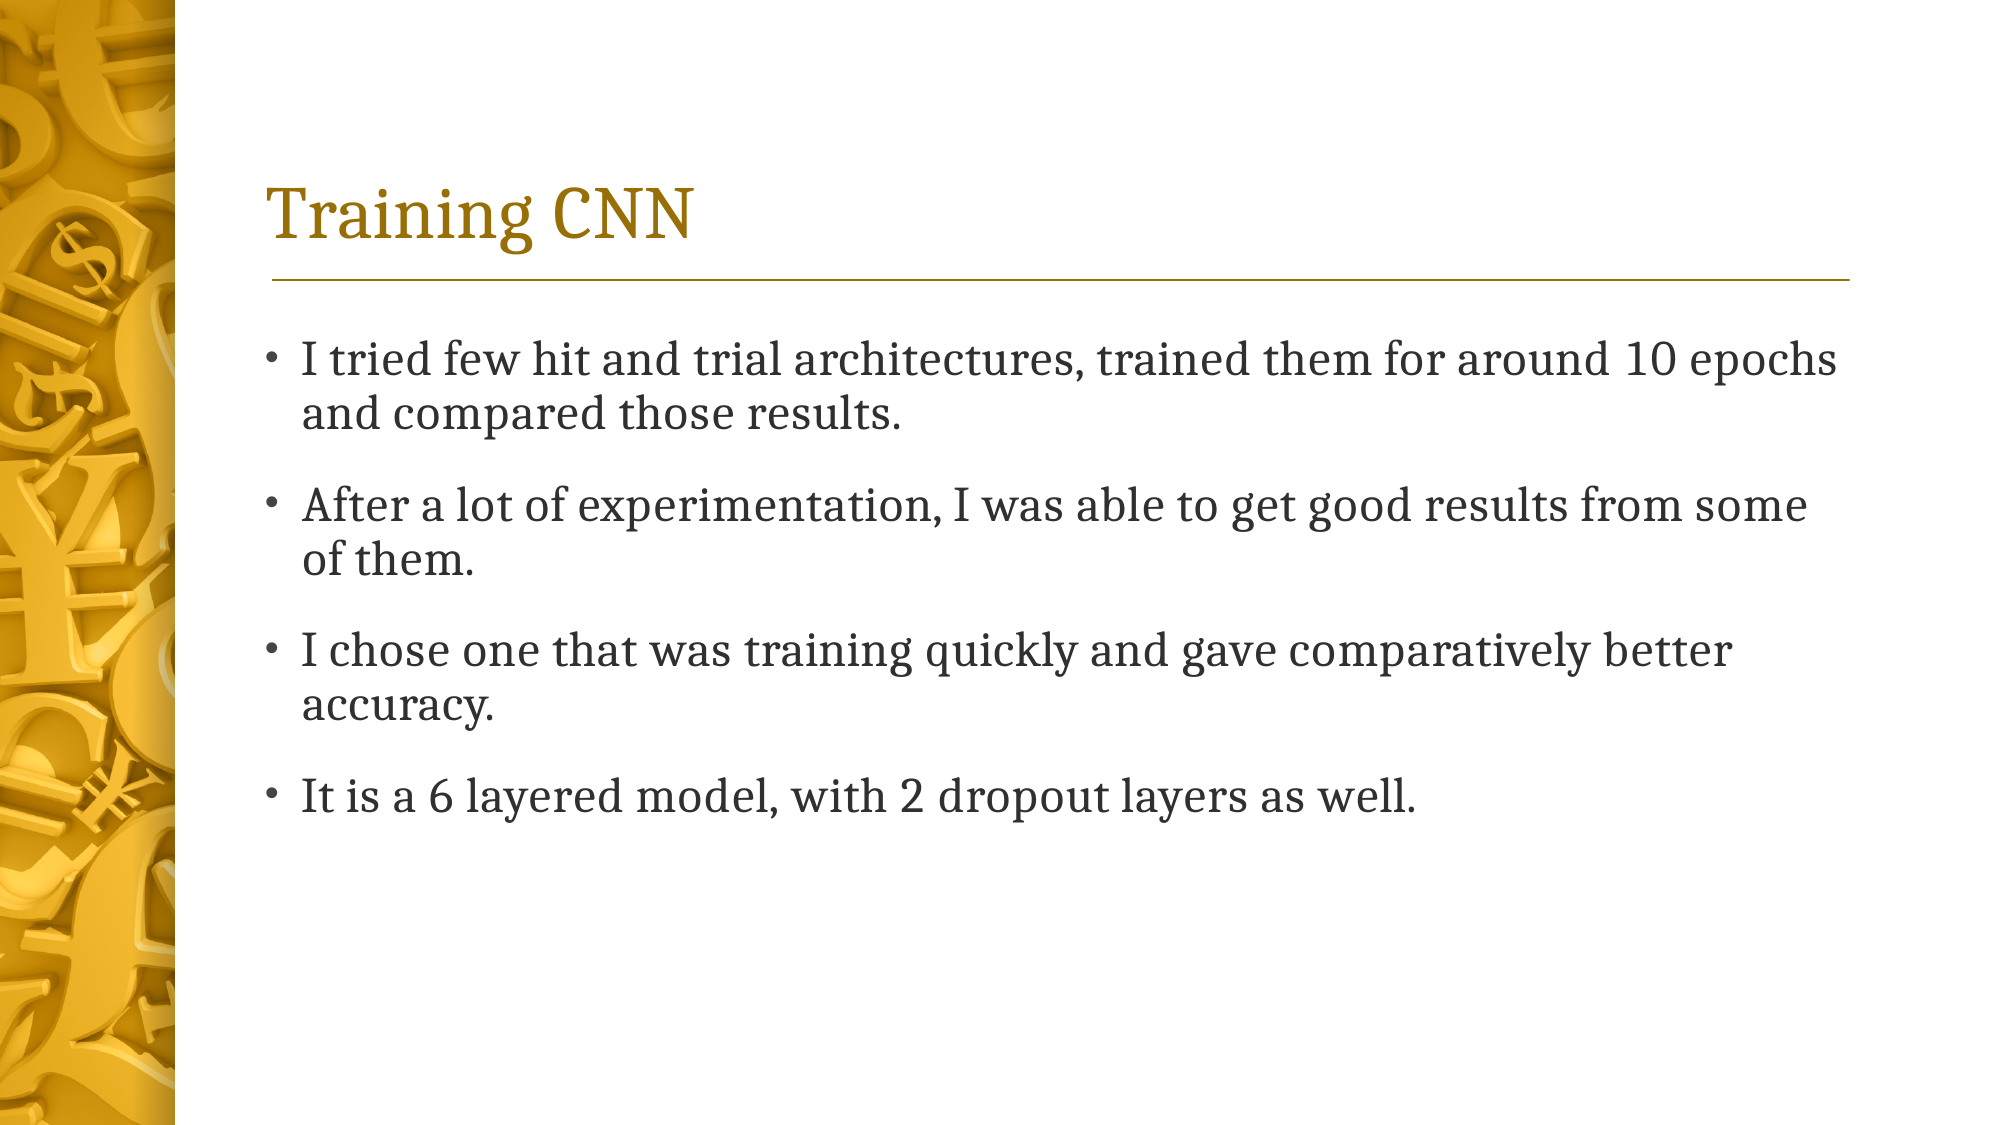

# Training CNN
I tried few hit and trial architectures, trained them for around 10 epochs and compared those results.
After a lot of experimentation, I was able to get good results from some of them.
I chose one that was training quickly and gave comparatively better accuracy.
It is a 6 layered model, with 2 dropout layers as well.